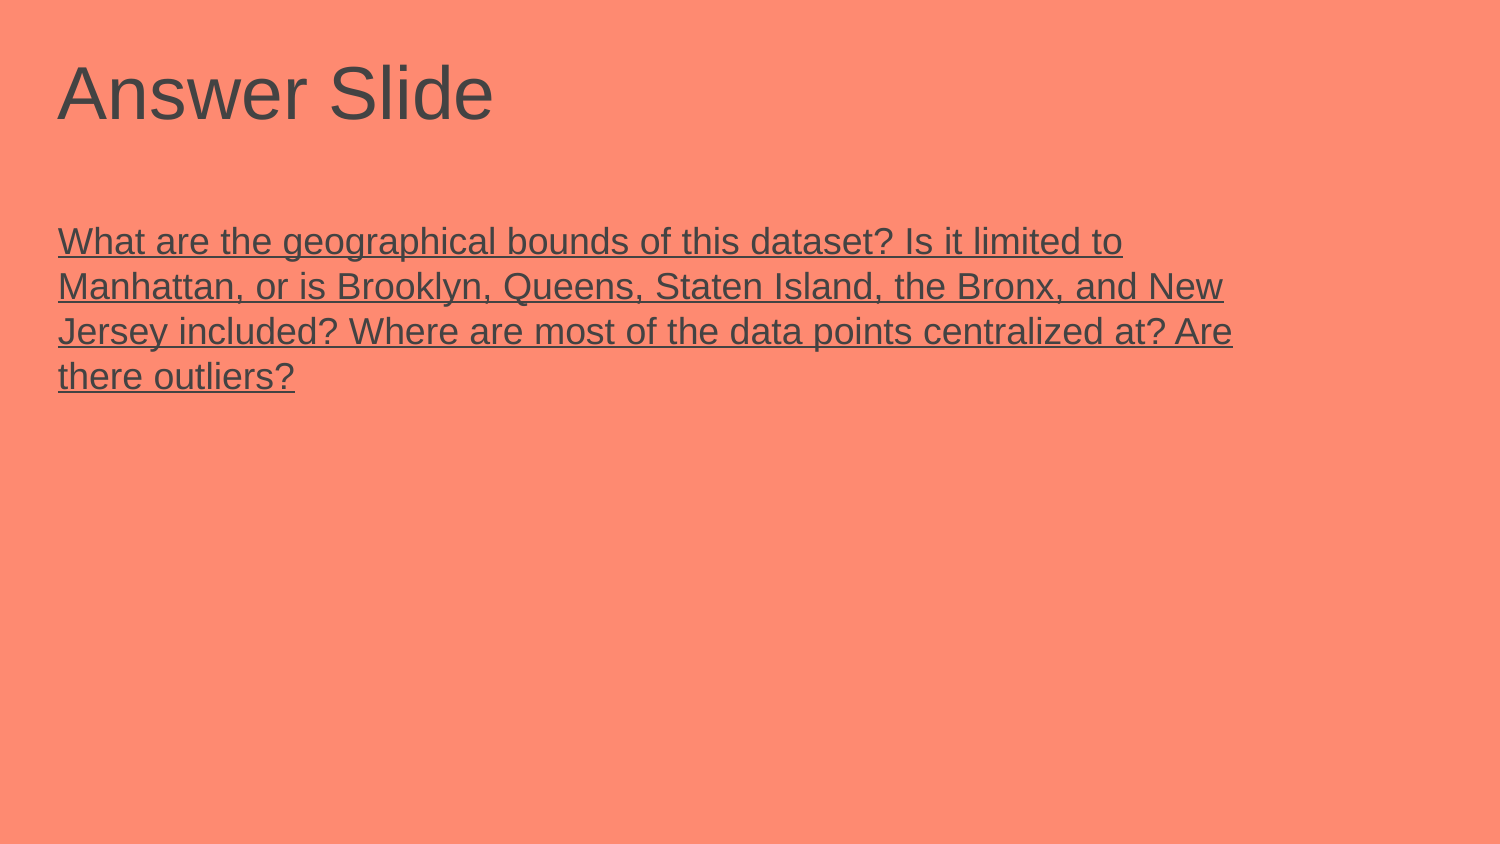

# Answer Slide

What are the geographical bounds of this dataset? Is it limited to Manhattan, or is Brooklyn, Queens, Staten Island, the Bronx, and New Jersey included? Where are most of the data points centralized at? Are there outliers?